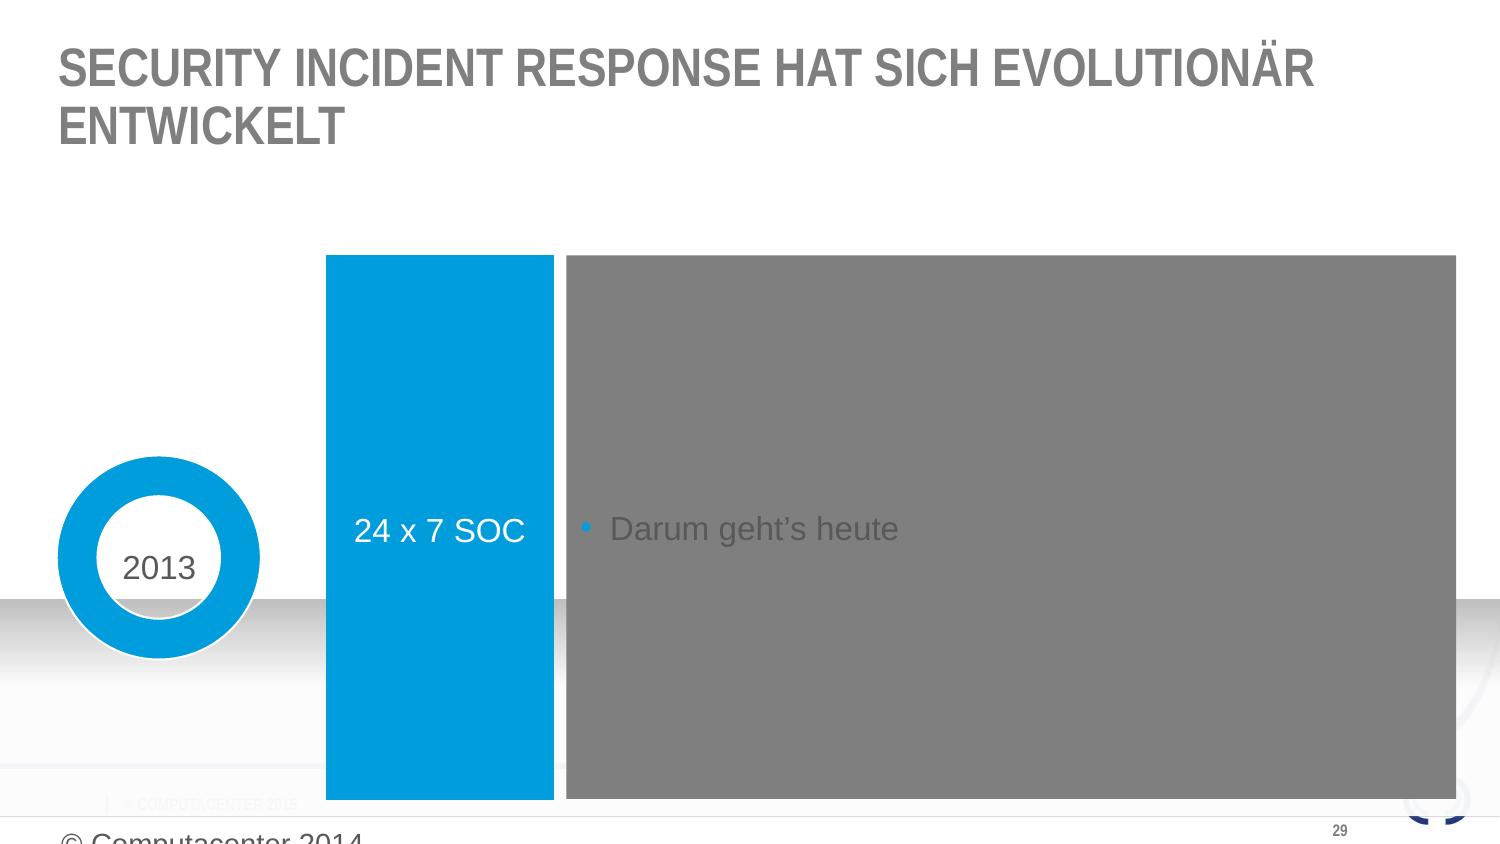

# Security Incident Response hat sich evolutionär entwickelt
Darum geht’s heute
24 x 7 SOC

2013
29
© Computacenter 2014